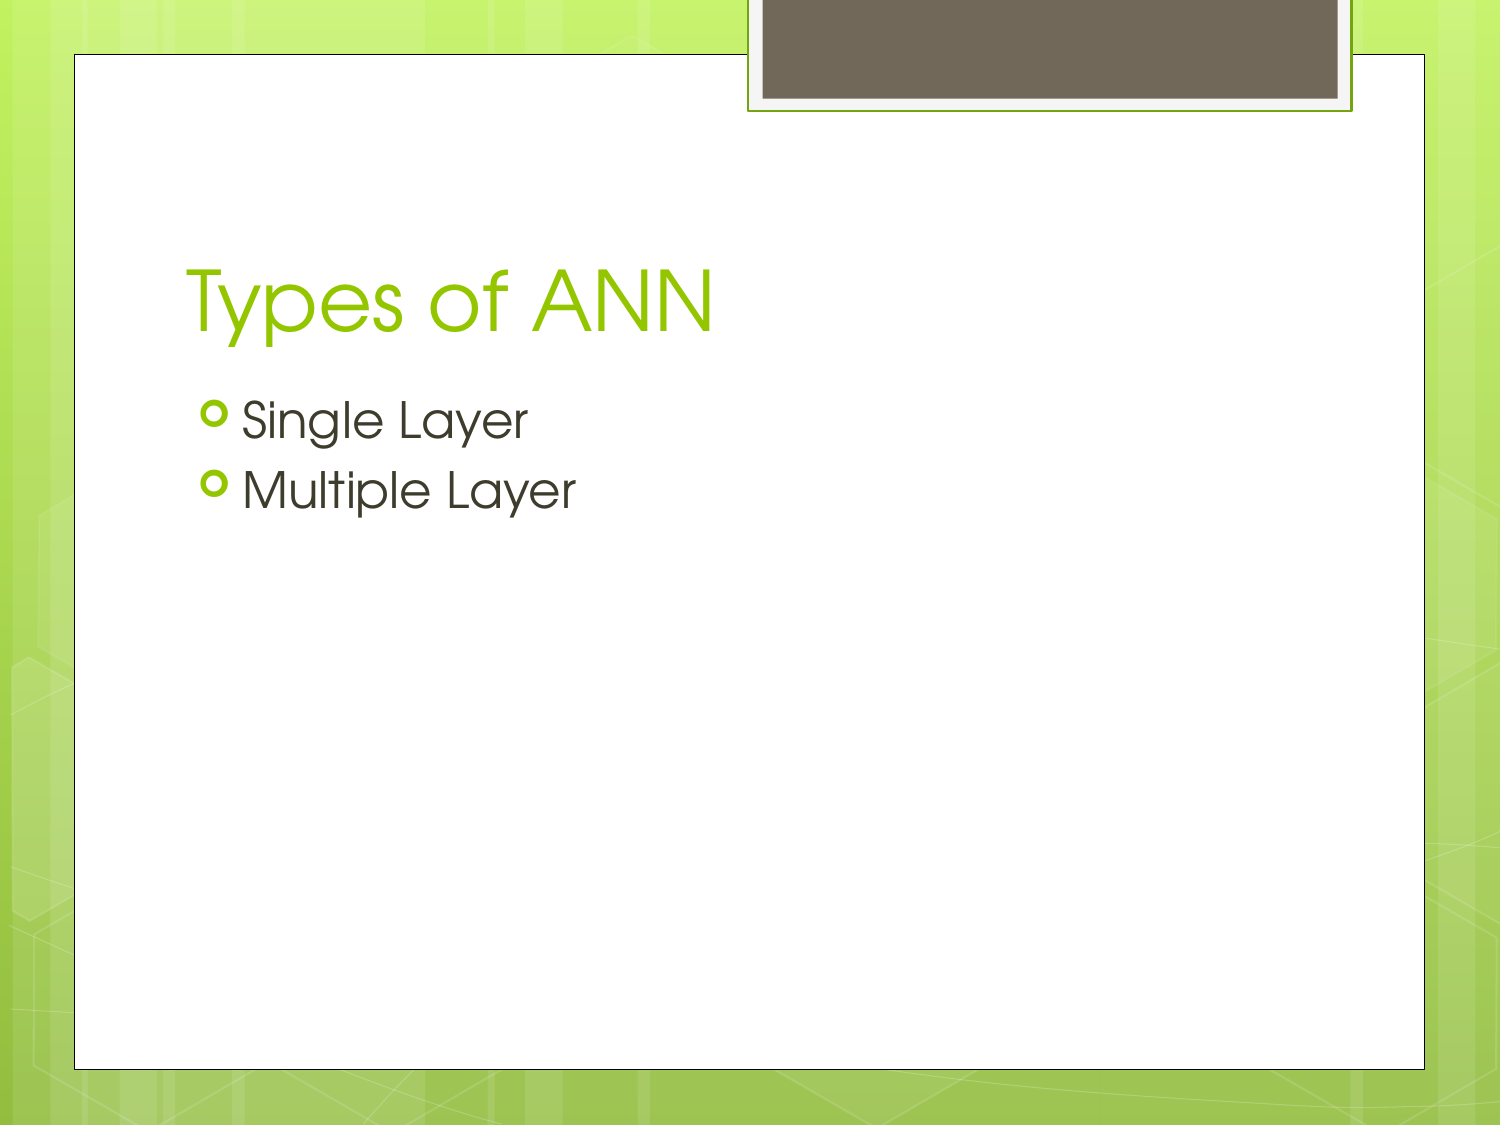

# Types of ANN
Single Layer
Multiple Layer